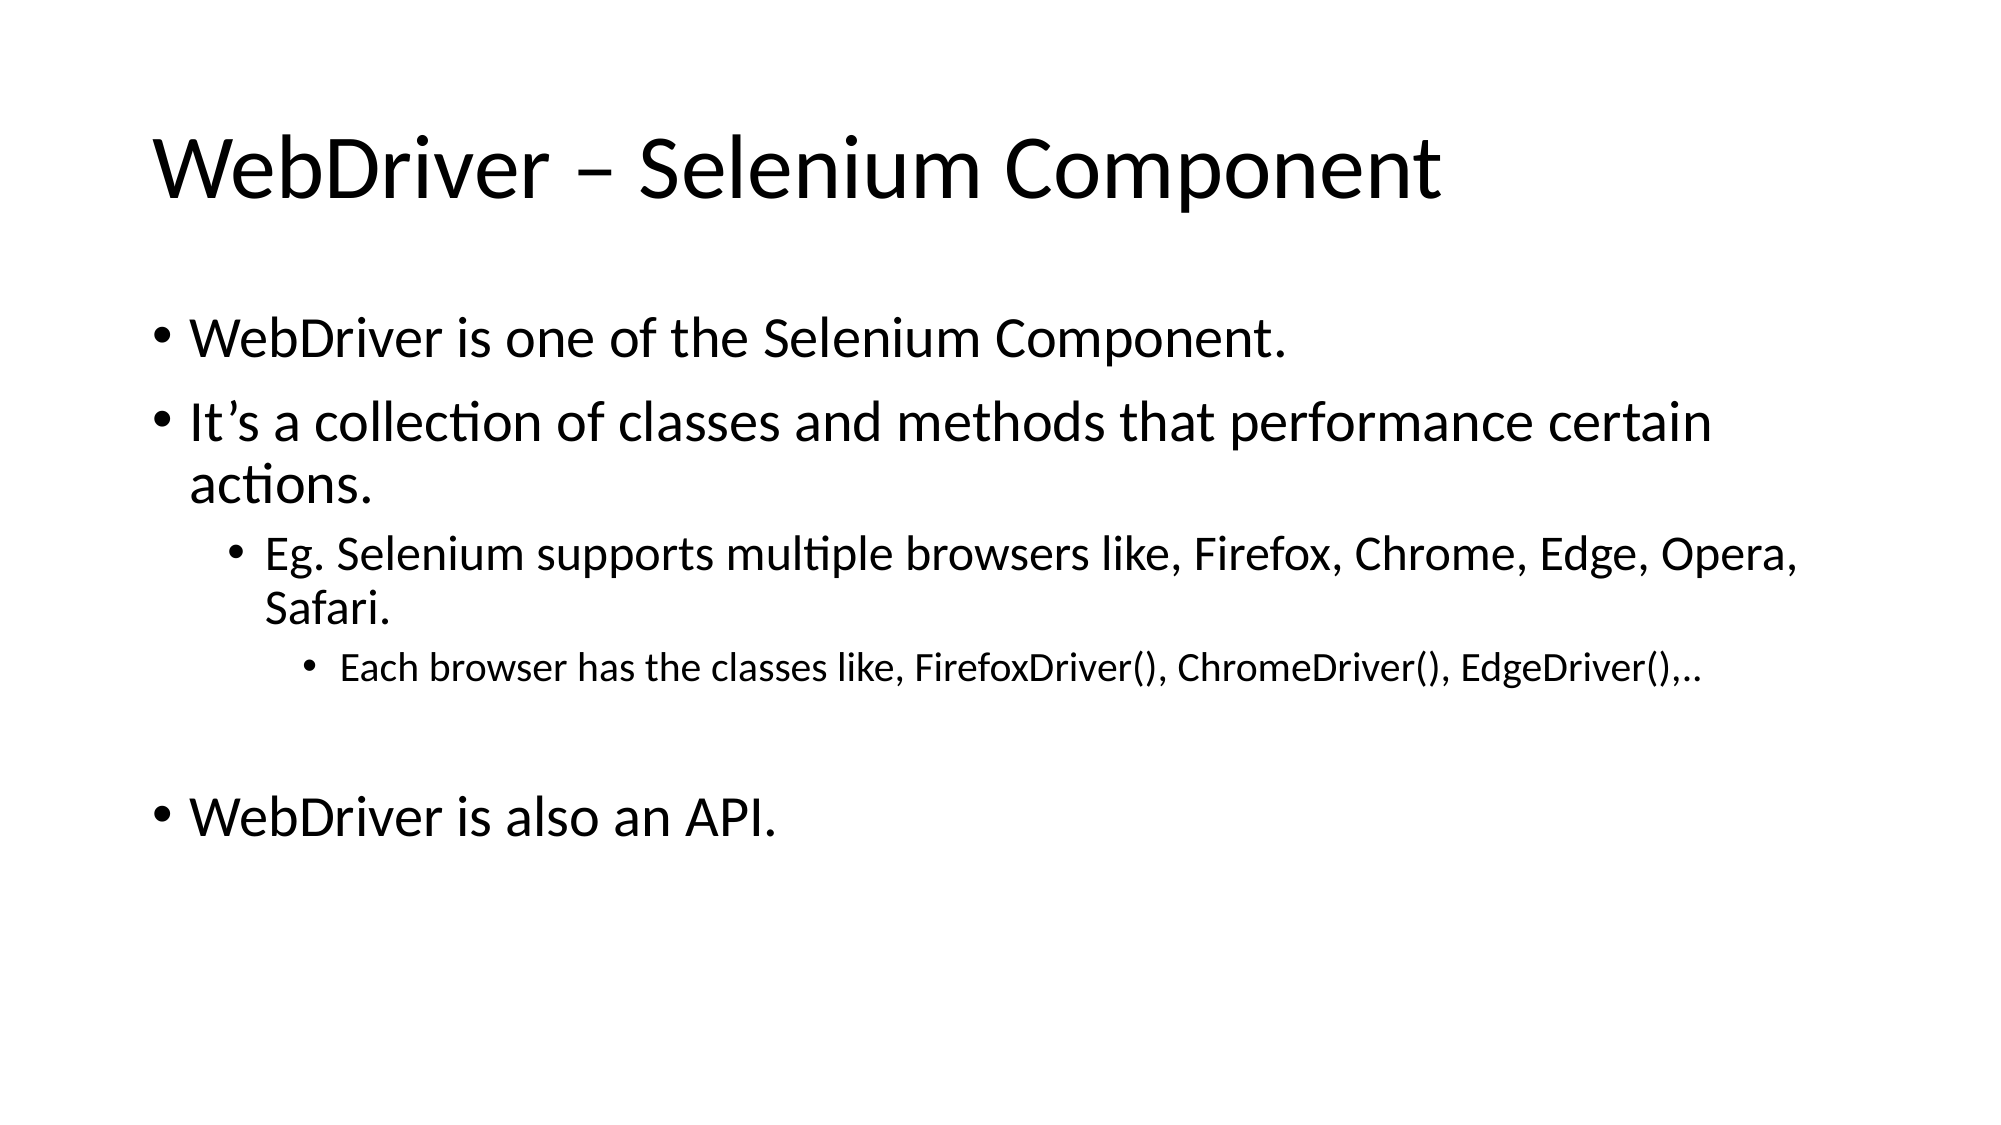

# WebDriver – Selenium Component
WebDriver is one of the Selenium Component.
It’s a collection of classes and methods that performance certain actions.
Eg. Selenium supports multiple browsers like, Firefox, Chrome, Edge, Opera, Safari.
Each browser has the classes like, FirefoxDriver(), ChromeDriver(), EdgeDriver(),..

WebDriver is also an API.